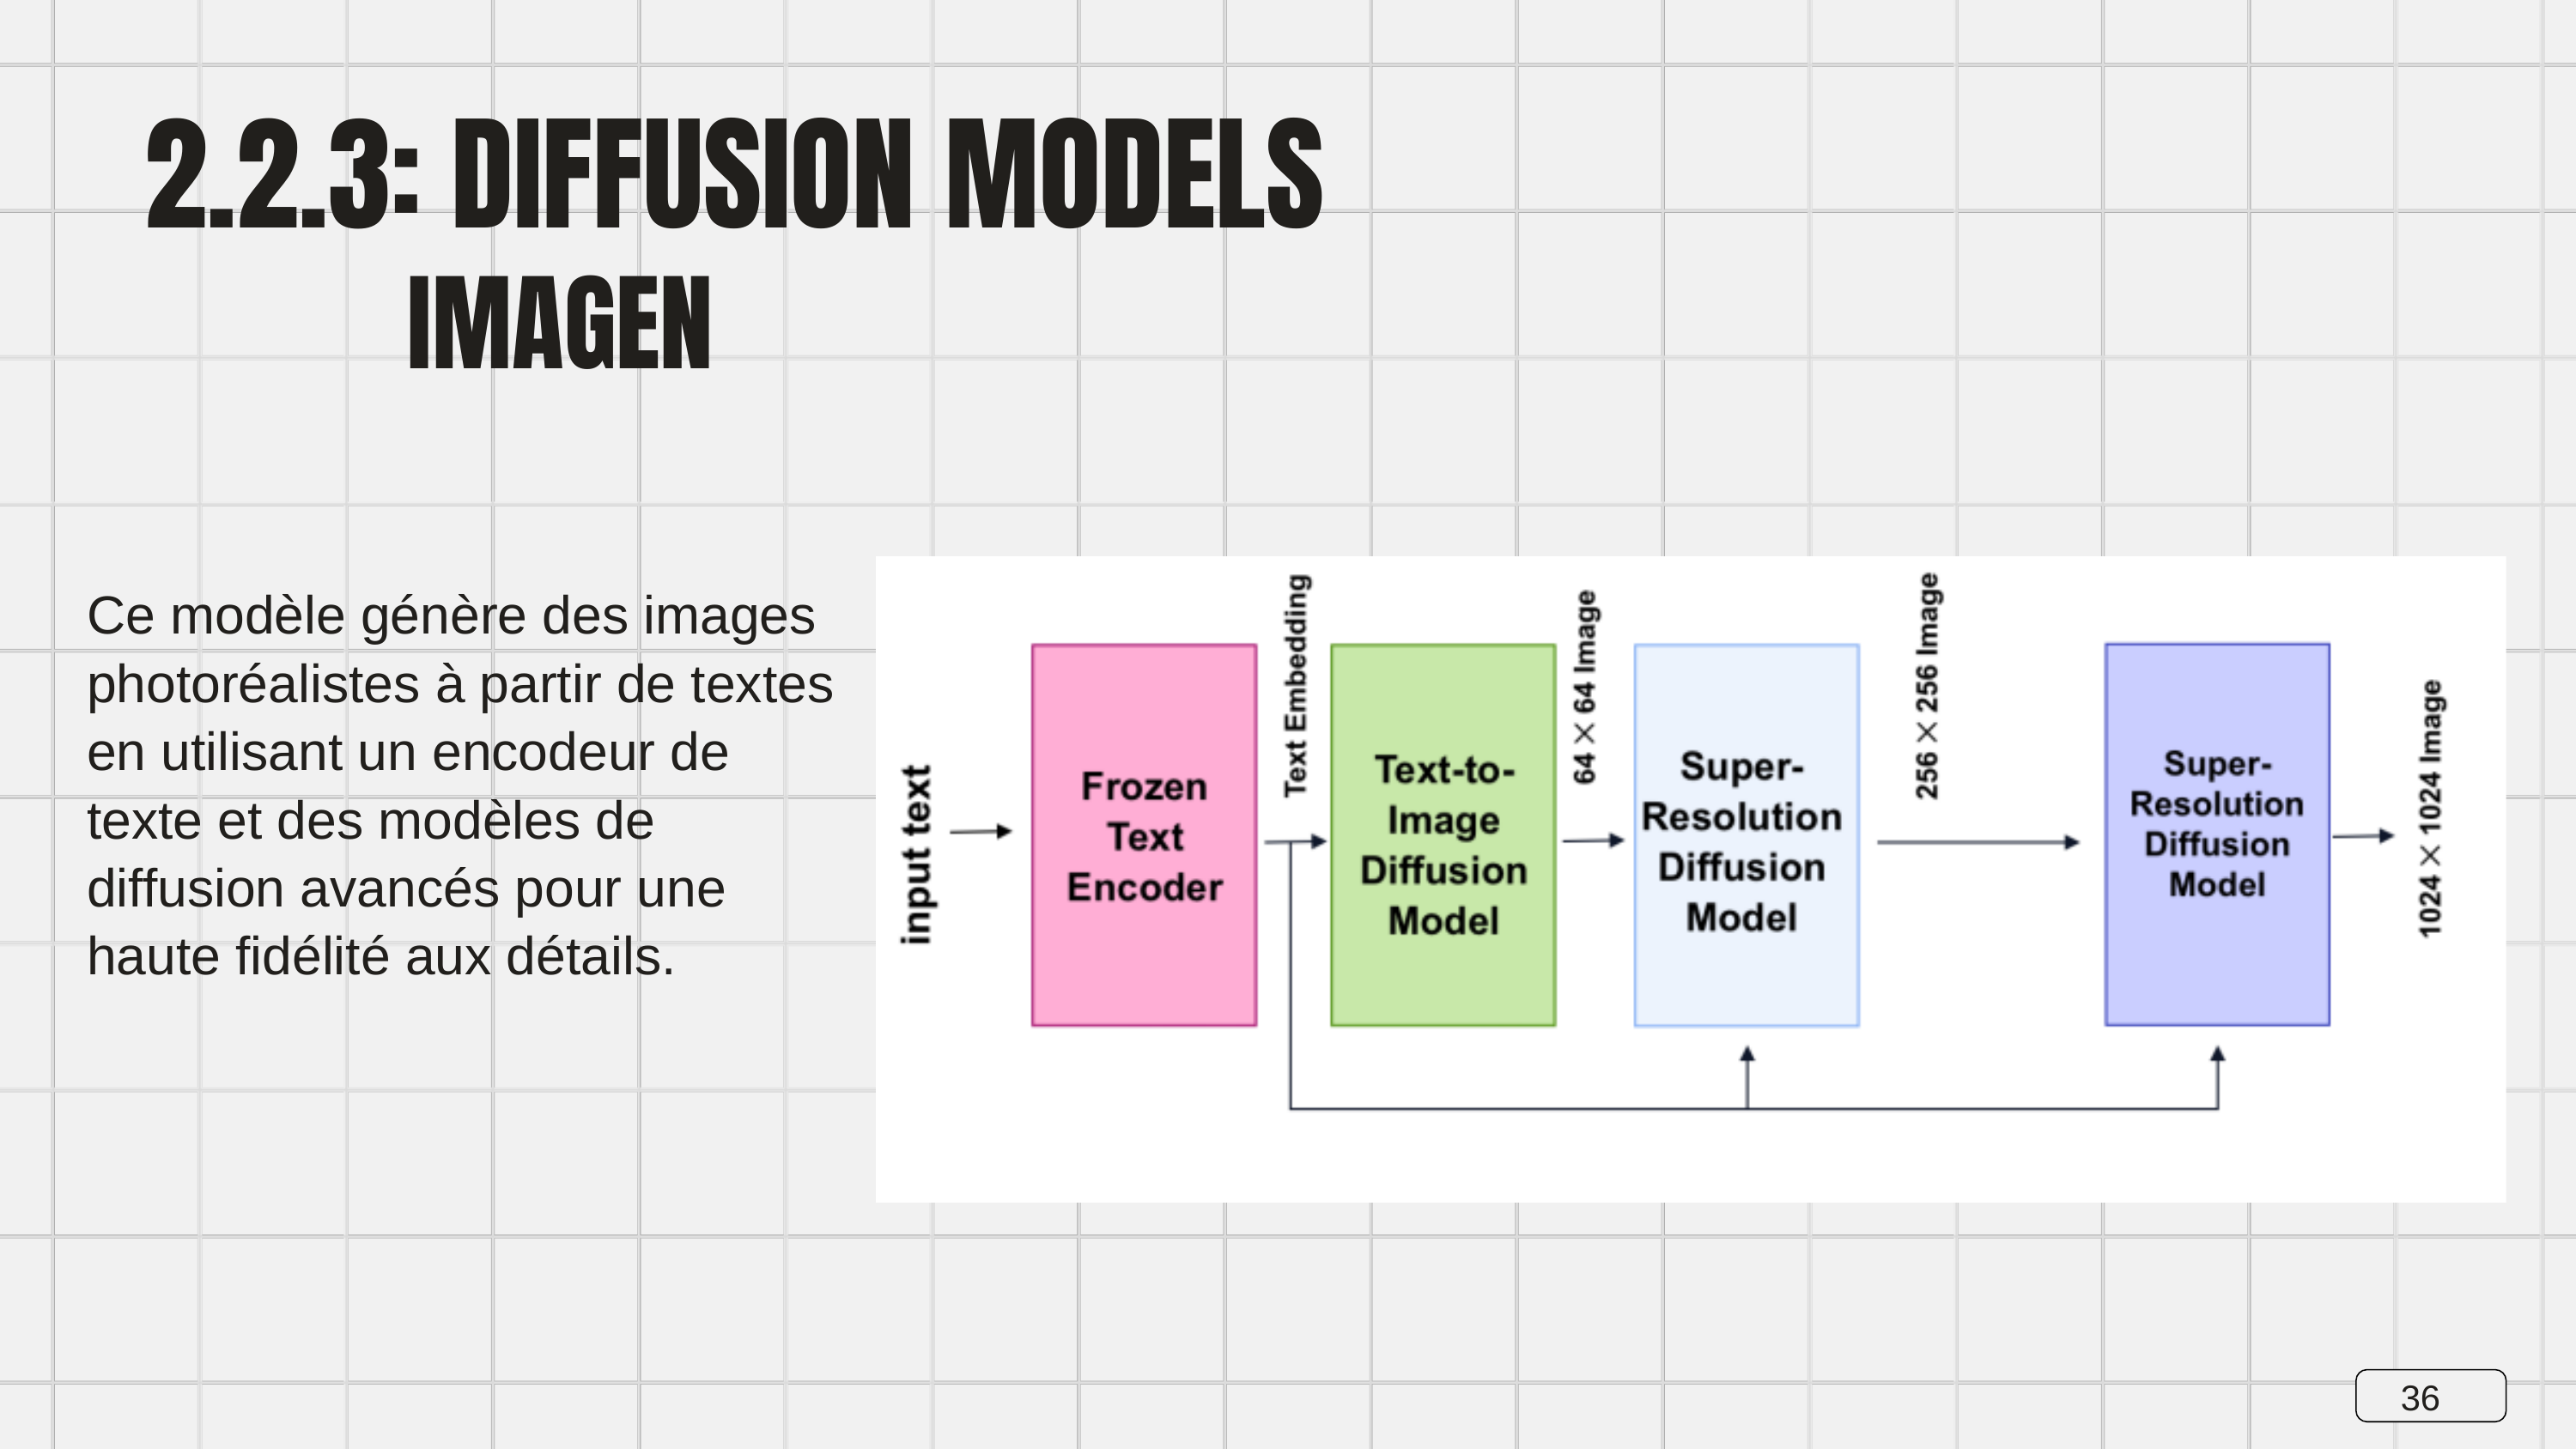

2.2.3: DIFFUSION MODELS
IMAGEN

Ce modèle génère des images photoréalistes à partir de textes en utilisant un encodeur de texte et des modèles de diffusion avancés pour une haute fidélité aux détails.

36